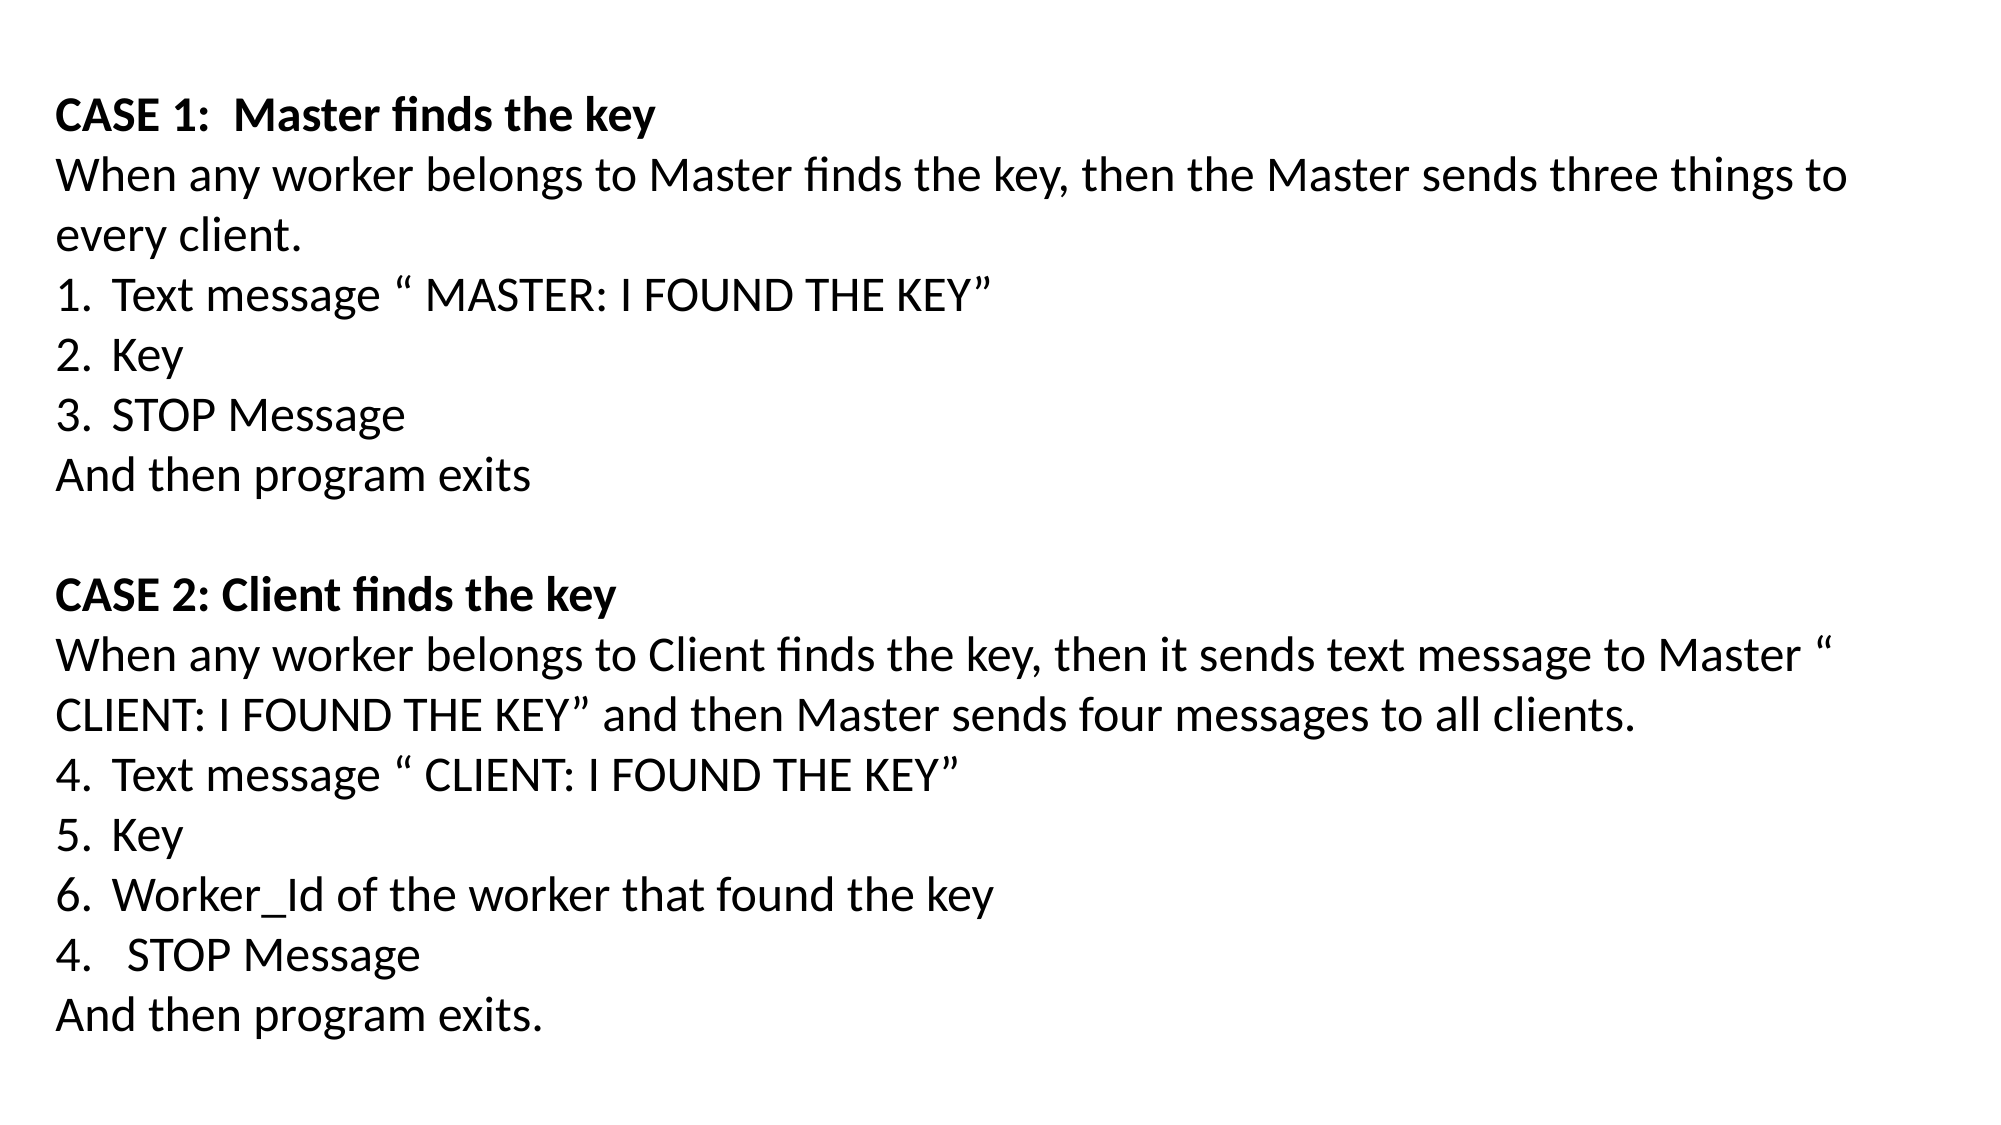

CASE 1:  Master finds the key
When any worker belongs to Master finds the key, then the Master sends three things to every client.
Text message “ MASTER: I FOUND THE KEY”
Key
STOP Message
And then program exits

CASE 2: Client finds the key
When any worker belongs to Client finds the key, then it sends text message to Master “ CLIENT: I FOUND THE KEY” and then Master sends four messages to all clients.
Text message “ CLIENT: I FOUND THE KEY”
Key
Worker_Id of the worker that found the key
4.   STOP Message
And then program exits.